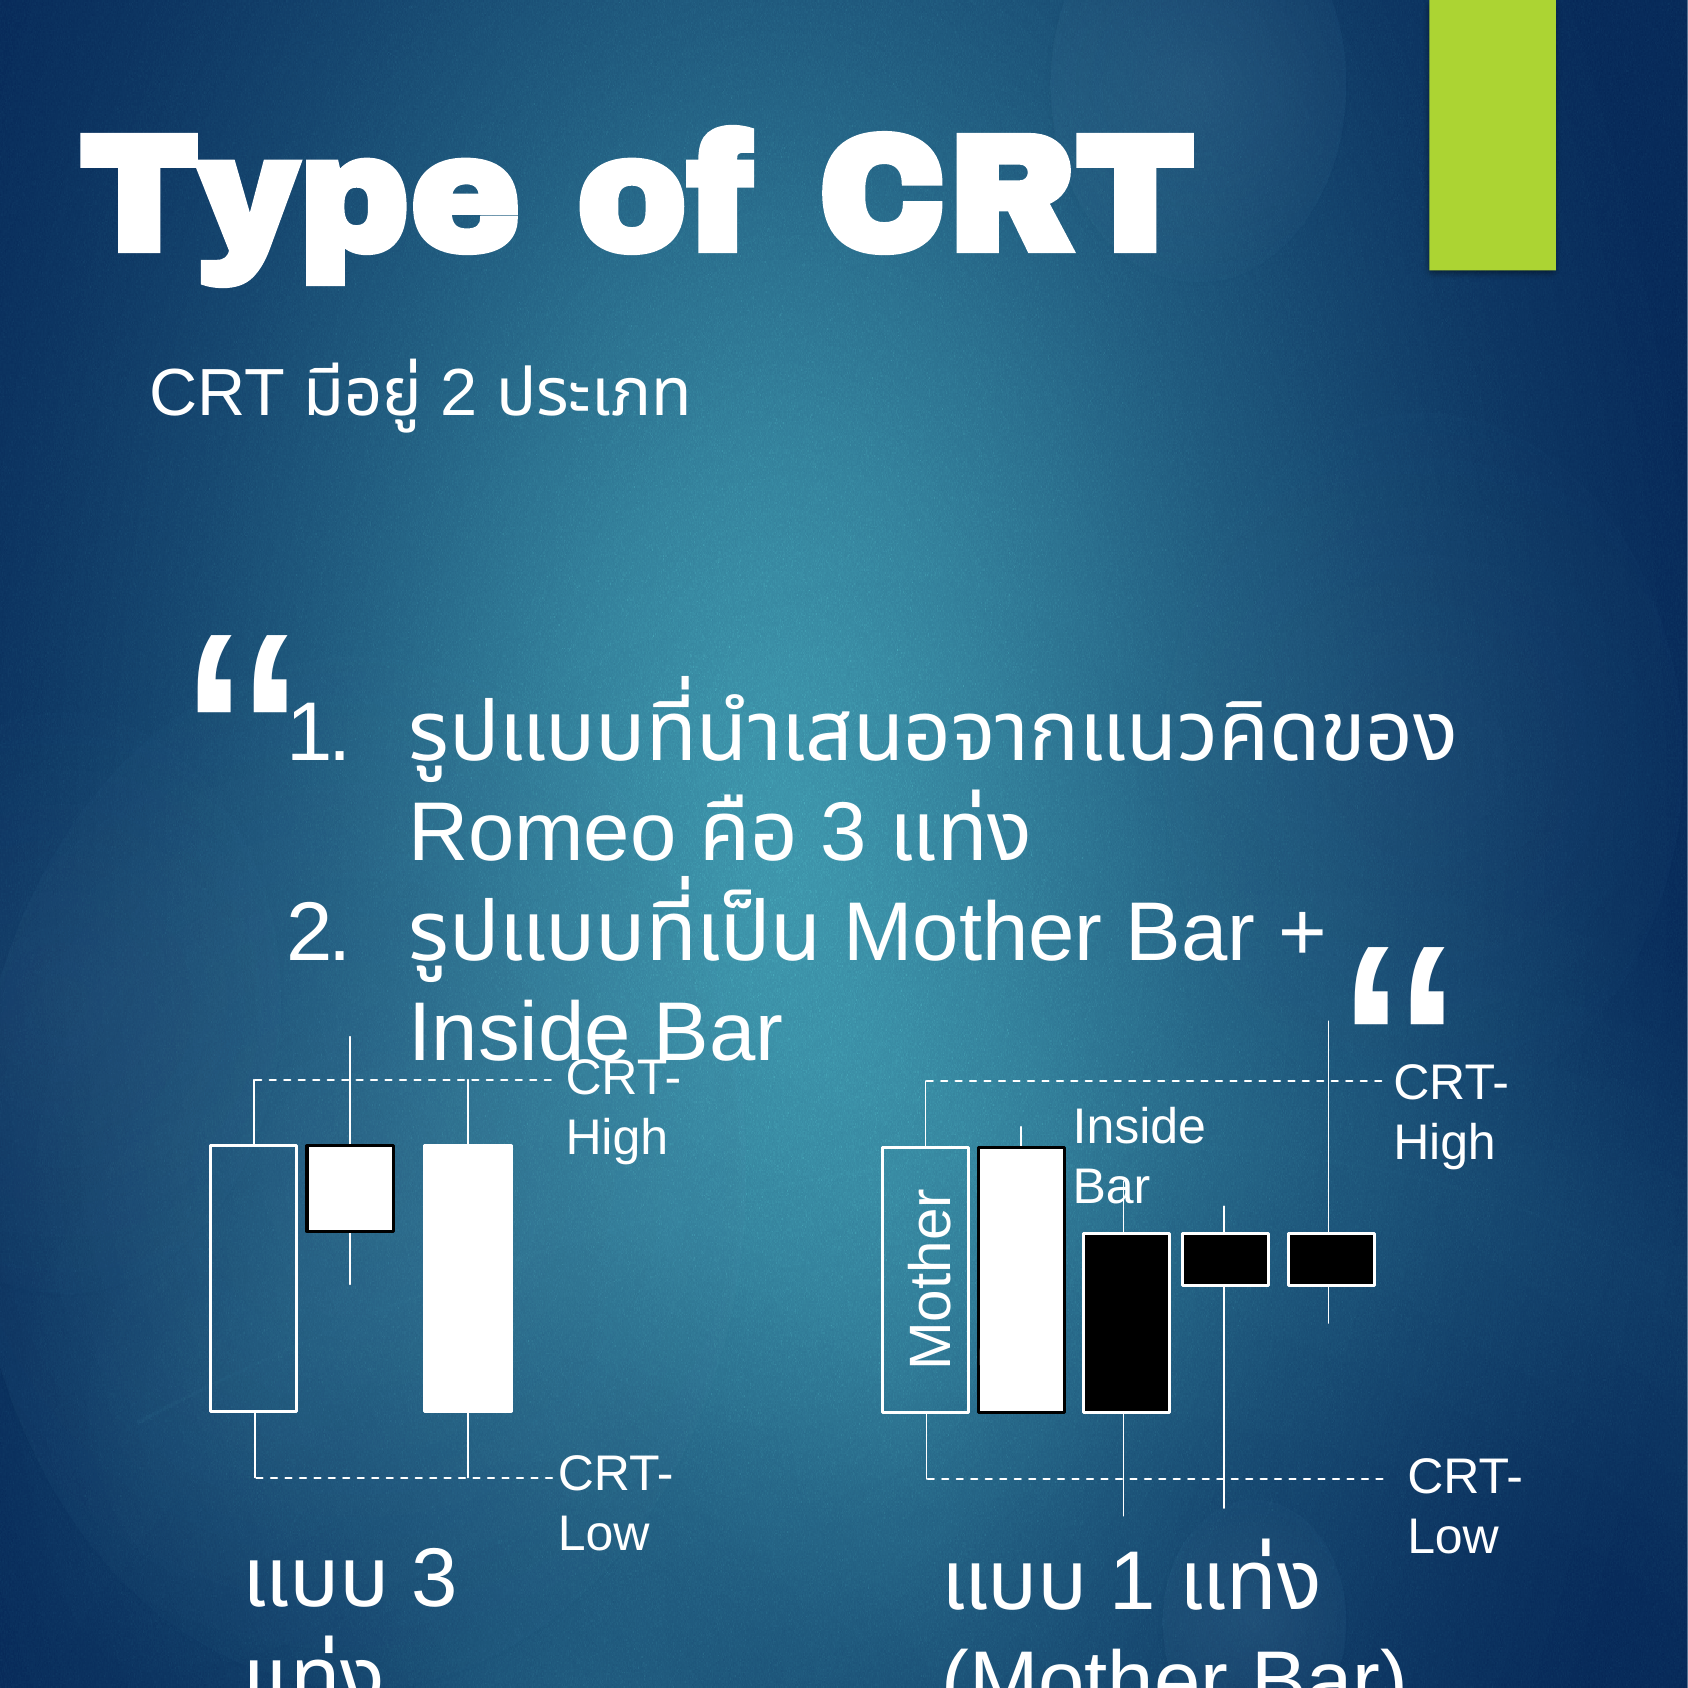

Type of CRT
CRT มีอยู่ 2 ประเภท
“
รูปแบบที่นำเสนอจากแนวคิดของ Romeo คือ 3 แท่ง
รูปแบบที่เป็น Mother Bar + Inside Bar
“

CRT- High
CRT- High

Inside Bar
Mother Bar

CRT- Low
CRT- Low
แบบ 3 แท่ง
แบบ 1 แท่ง (Mother Bar)